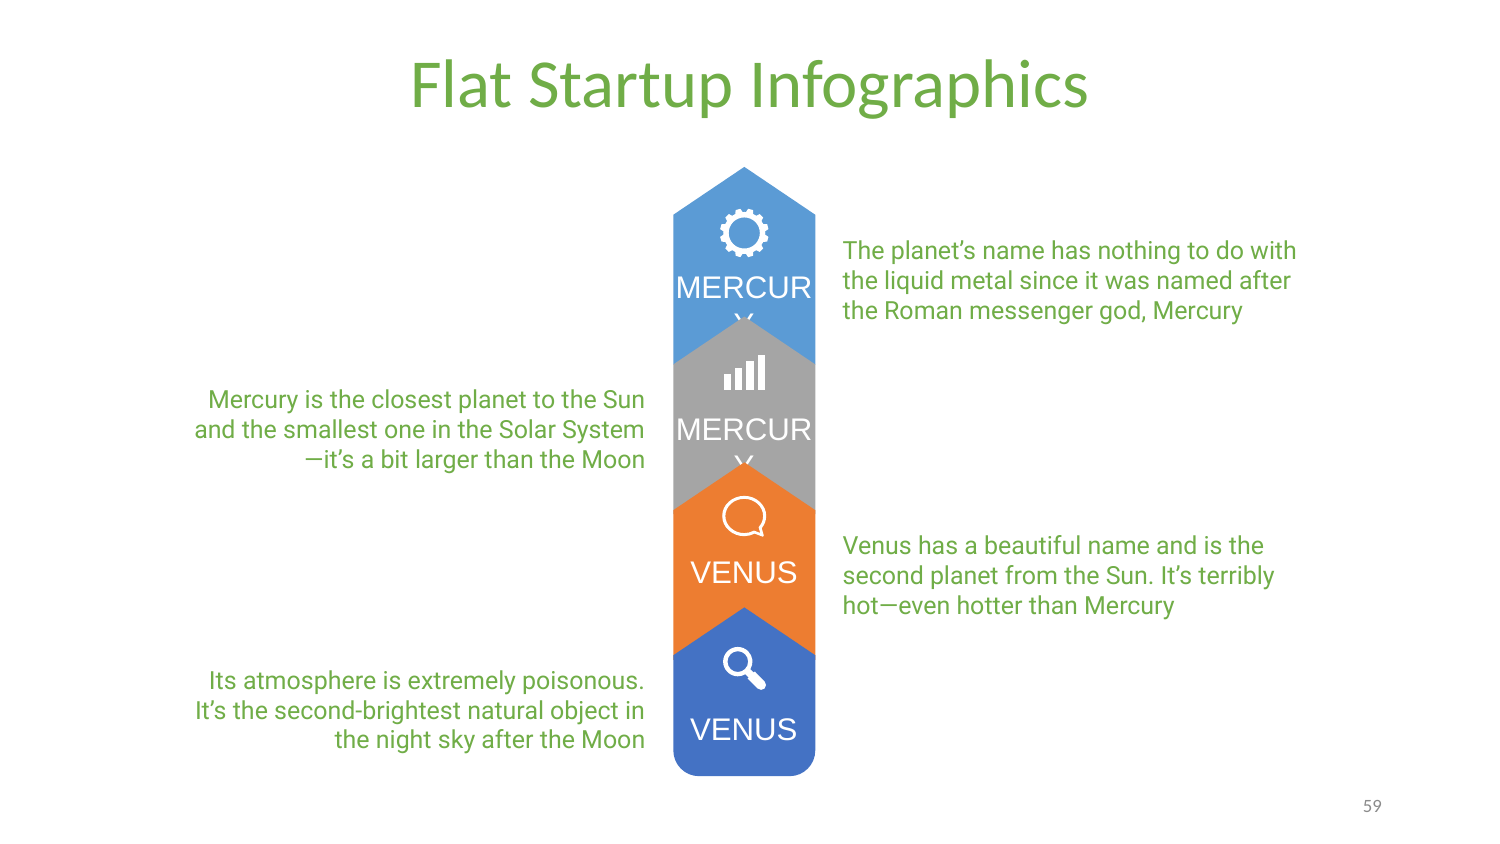

# Flat Startup Infographics

The planet’s name has nothing to do with the liquid metal since it was named after the Roman messenger god, Mercury
MERCURY

Mercury is the closest planet to the Sun and the smallest one in the Solar System—it’s a bit larger than the Moon
MERCURY

Venus has a beautiful name and is the second planet from the Sun. It’s terribly hot—even hotter than Mercury
VENUS

Its atmosphere is extremely poisonous. It’s the second-brightest natural object in the night sky after the Moon
VENUS

59